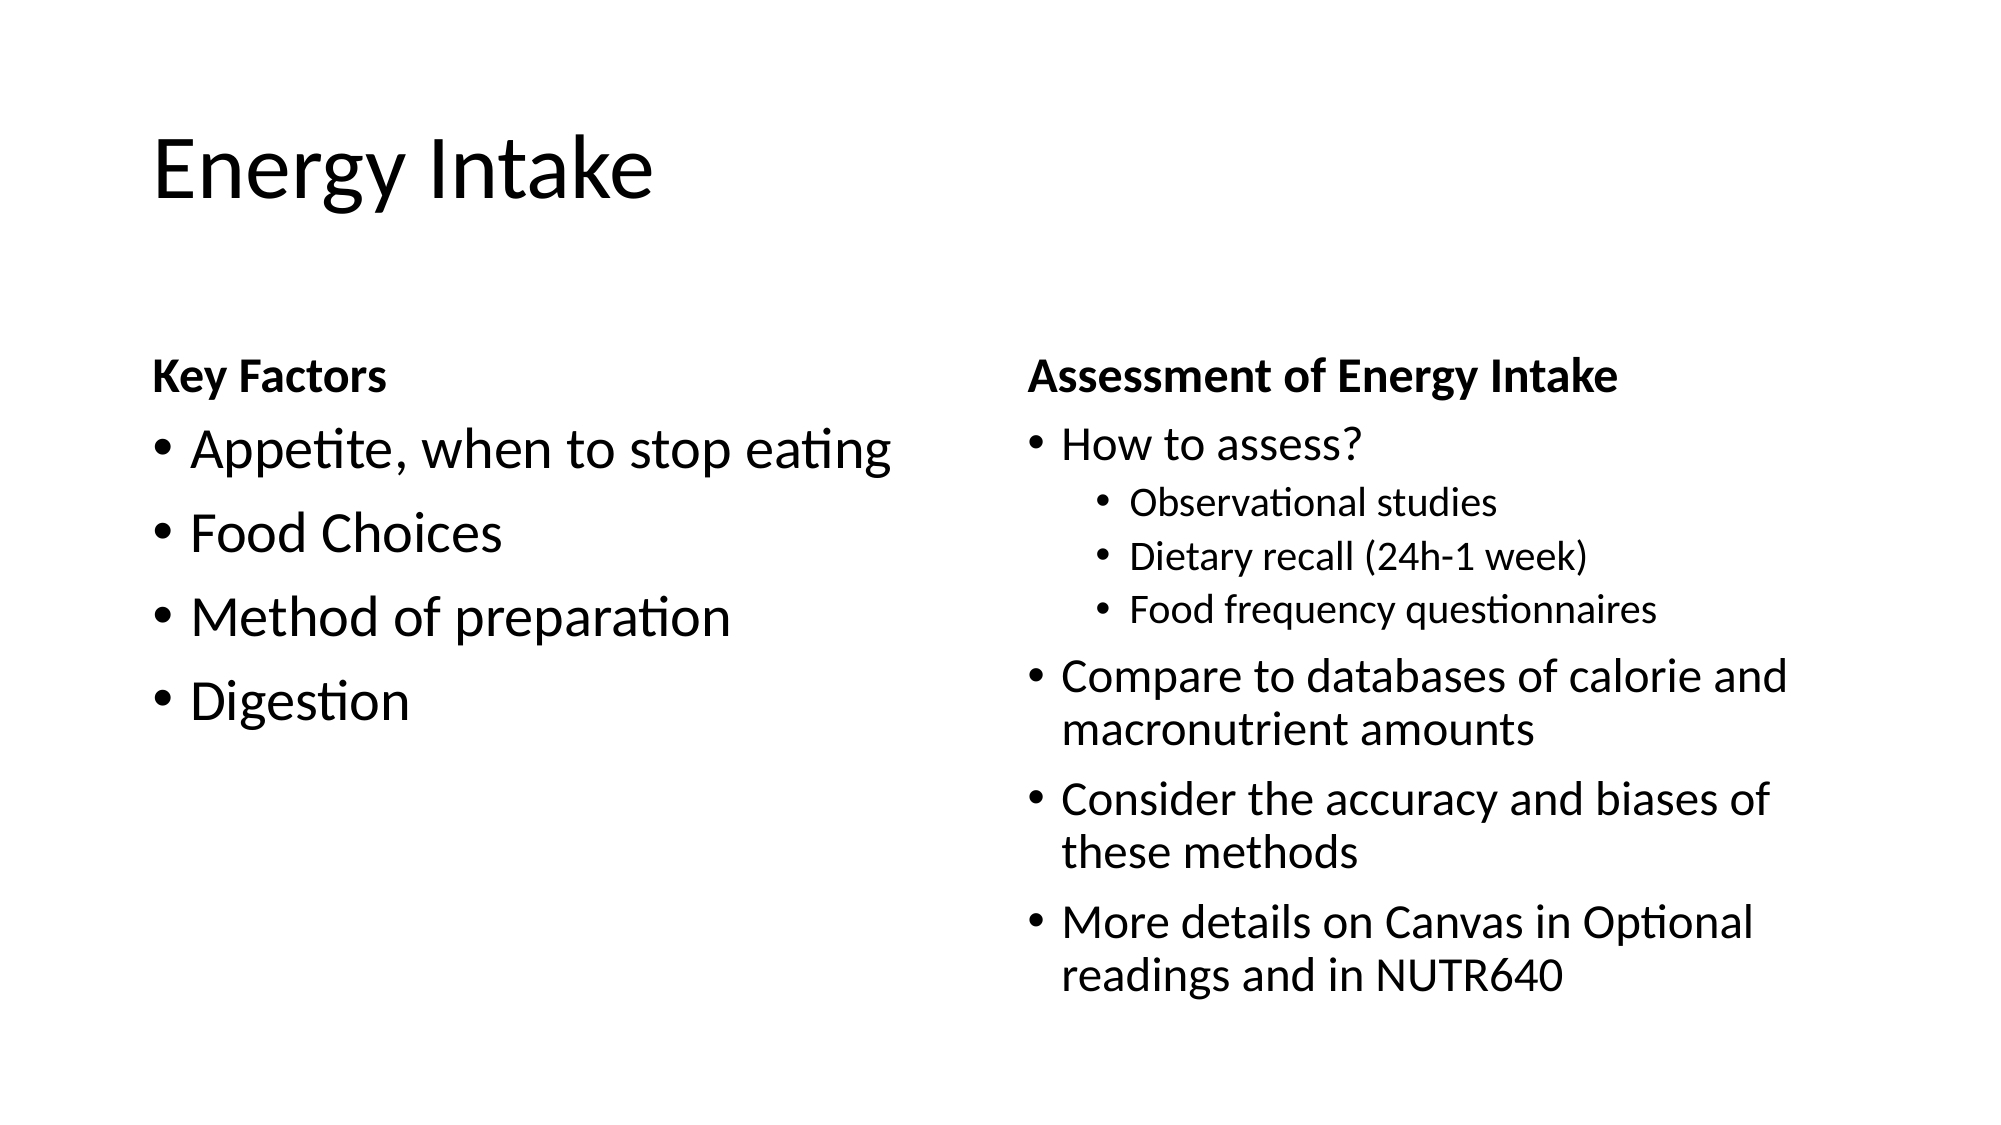

# Energy Intake
Key Factors
Assessment of Energy Intake
Appetite, when to stop eating
Food Choices
Method of preparation
Digestion
How to assess?
Observational studies
Dietary recall (24h-1 week)
Food frequency questionnaires
Compare to databases of calorie and macronutrient amounts
Consider the accuracy and biases of these methods
More details on Canvas in Optional readings and in NUTR640